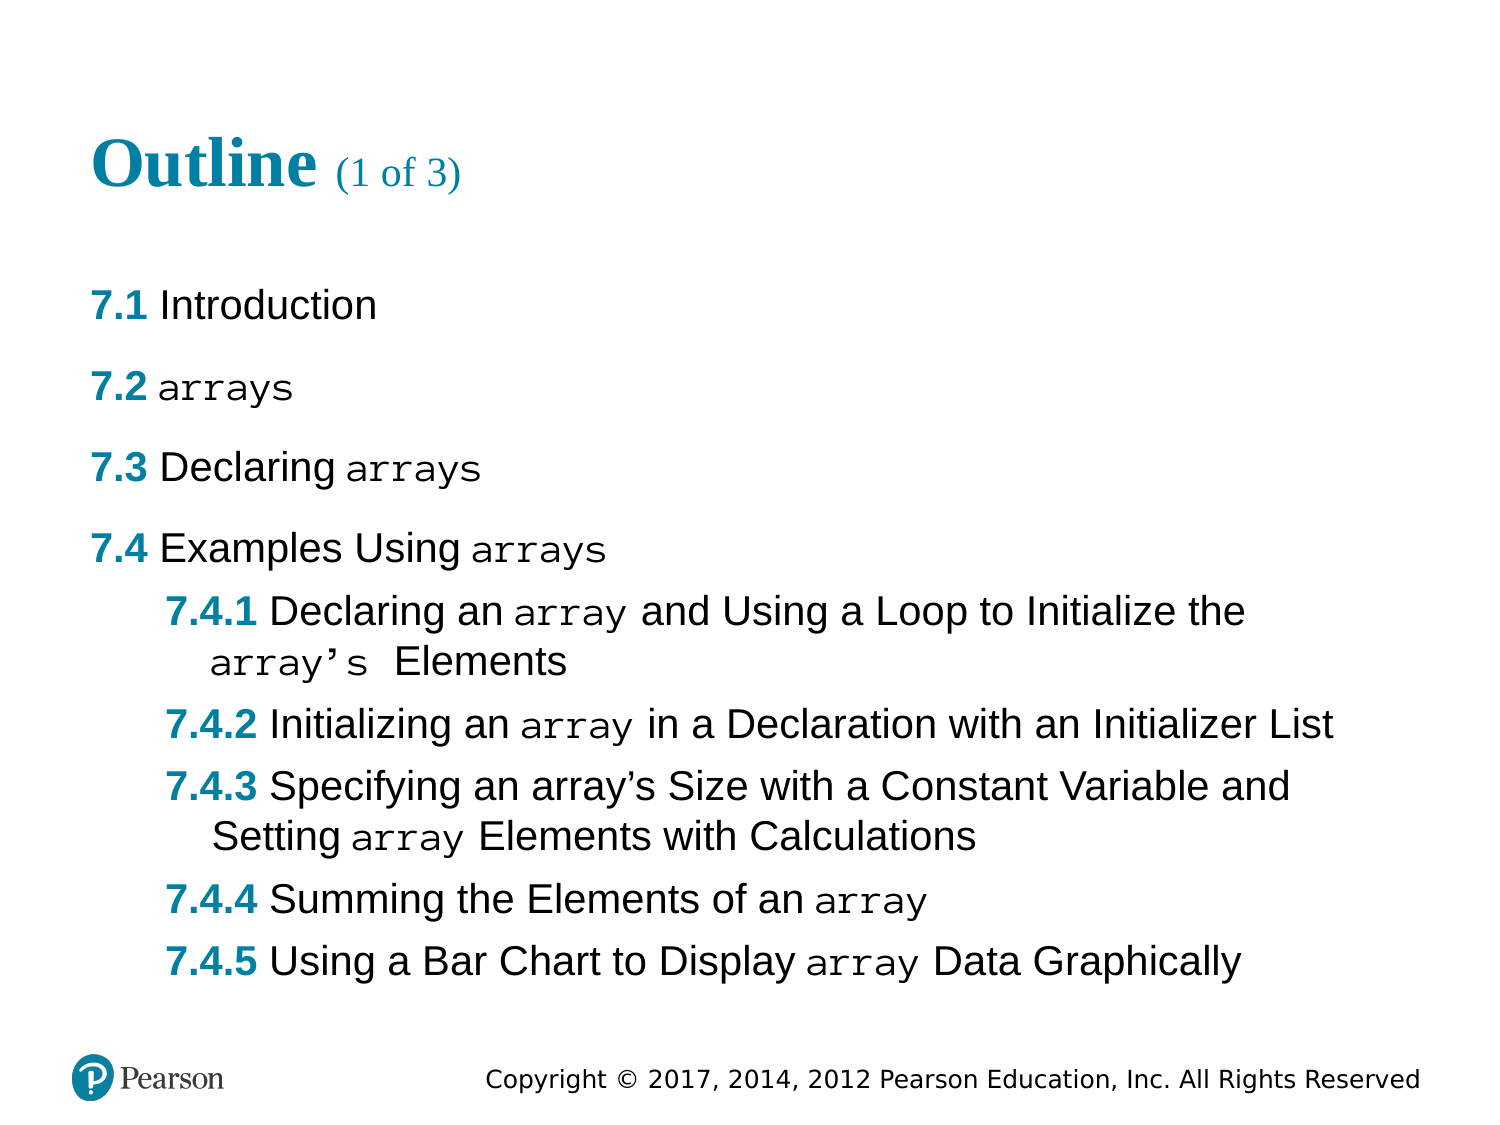

# Outline (1 of 3)
7.1 Introduction
7.2 arrays
7.3 Declaring arrays
7.4 Examples Using arrays
7.4.1 Declaring an array and Using a Loop to Initialize the array’s Elements
7.4.2 Initializing an array in a Declaration with an Initializer List
7.4.3 Specifying an array’s Size with a Constant Variable and Setting array Elements with Calculations
7.4.4 Summing the Elements of an array
7.4.5 Using a Bar Chart to Display array Data Graphically